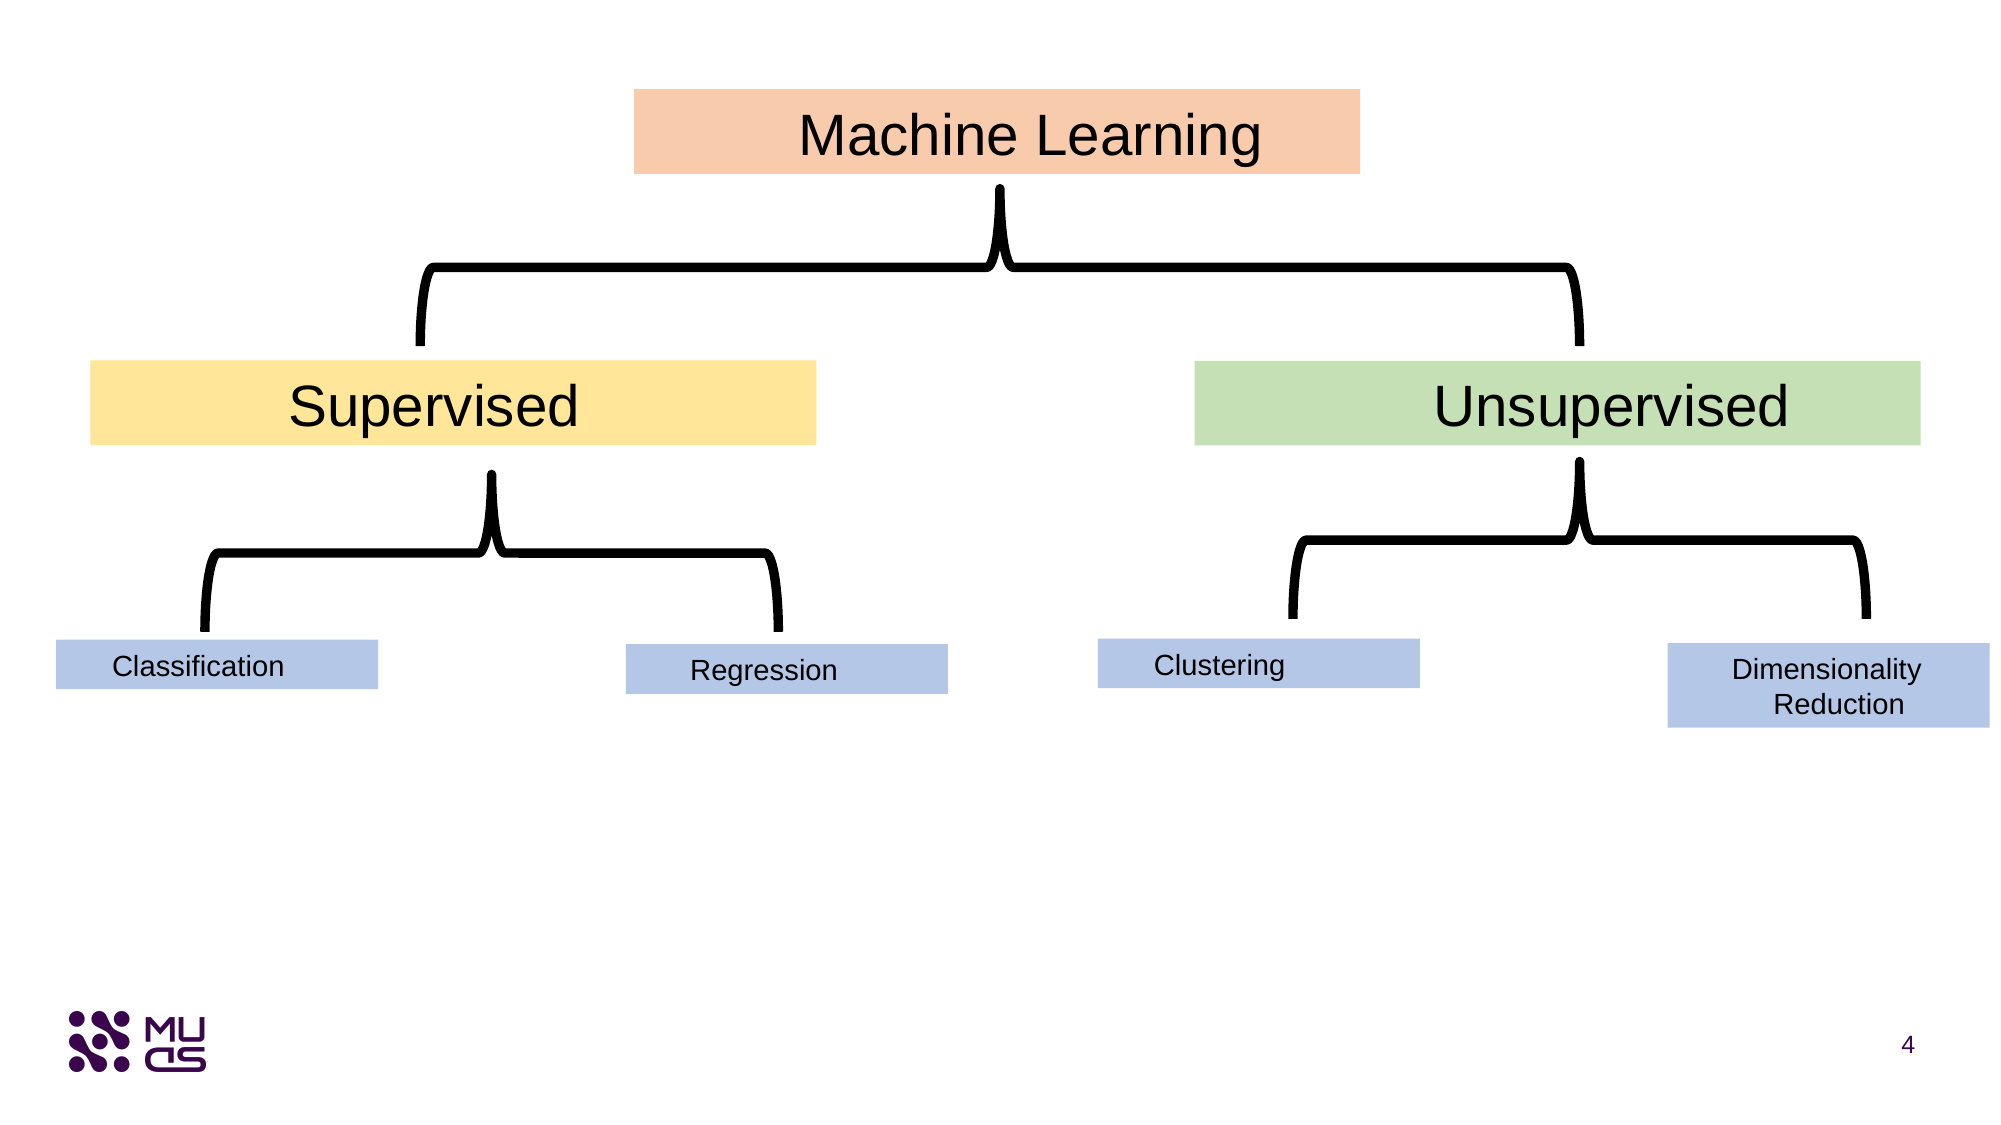

Machine Learning

	    Supervised
	         Unsupervised
     Clustering
     Classification
      Dimensionality
           Reduction
      Regression
4